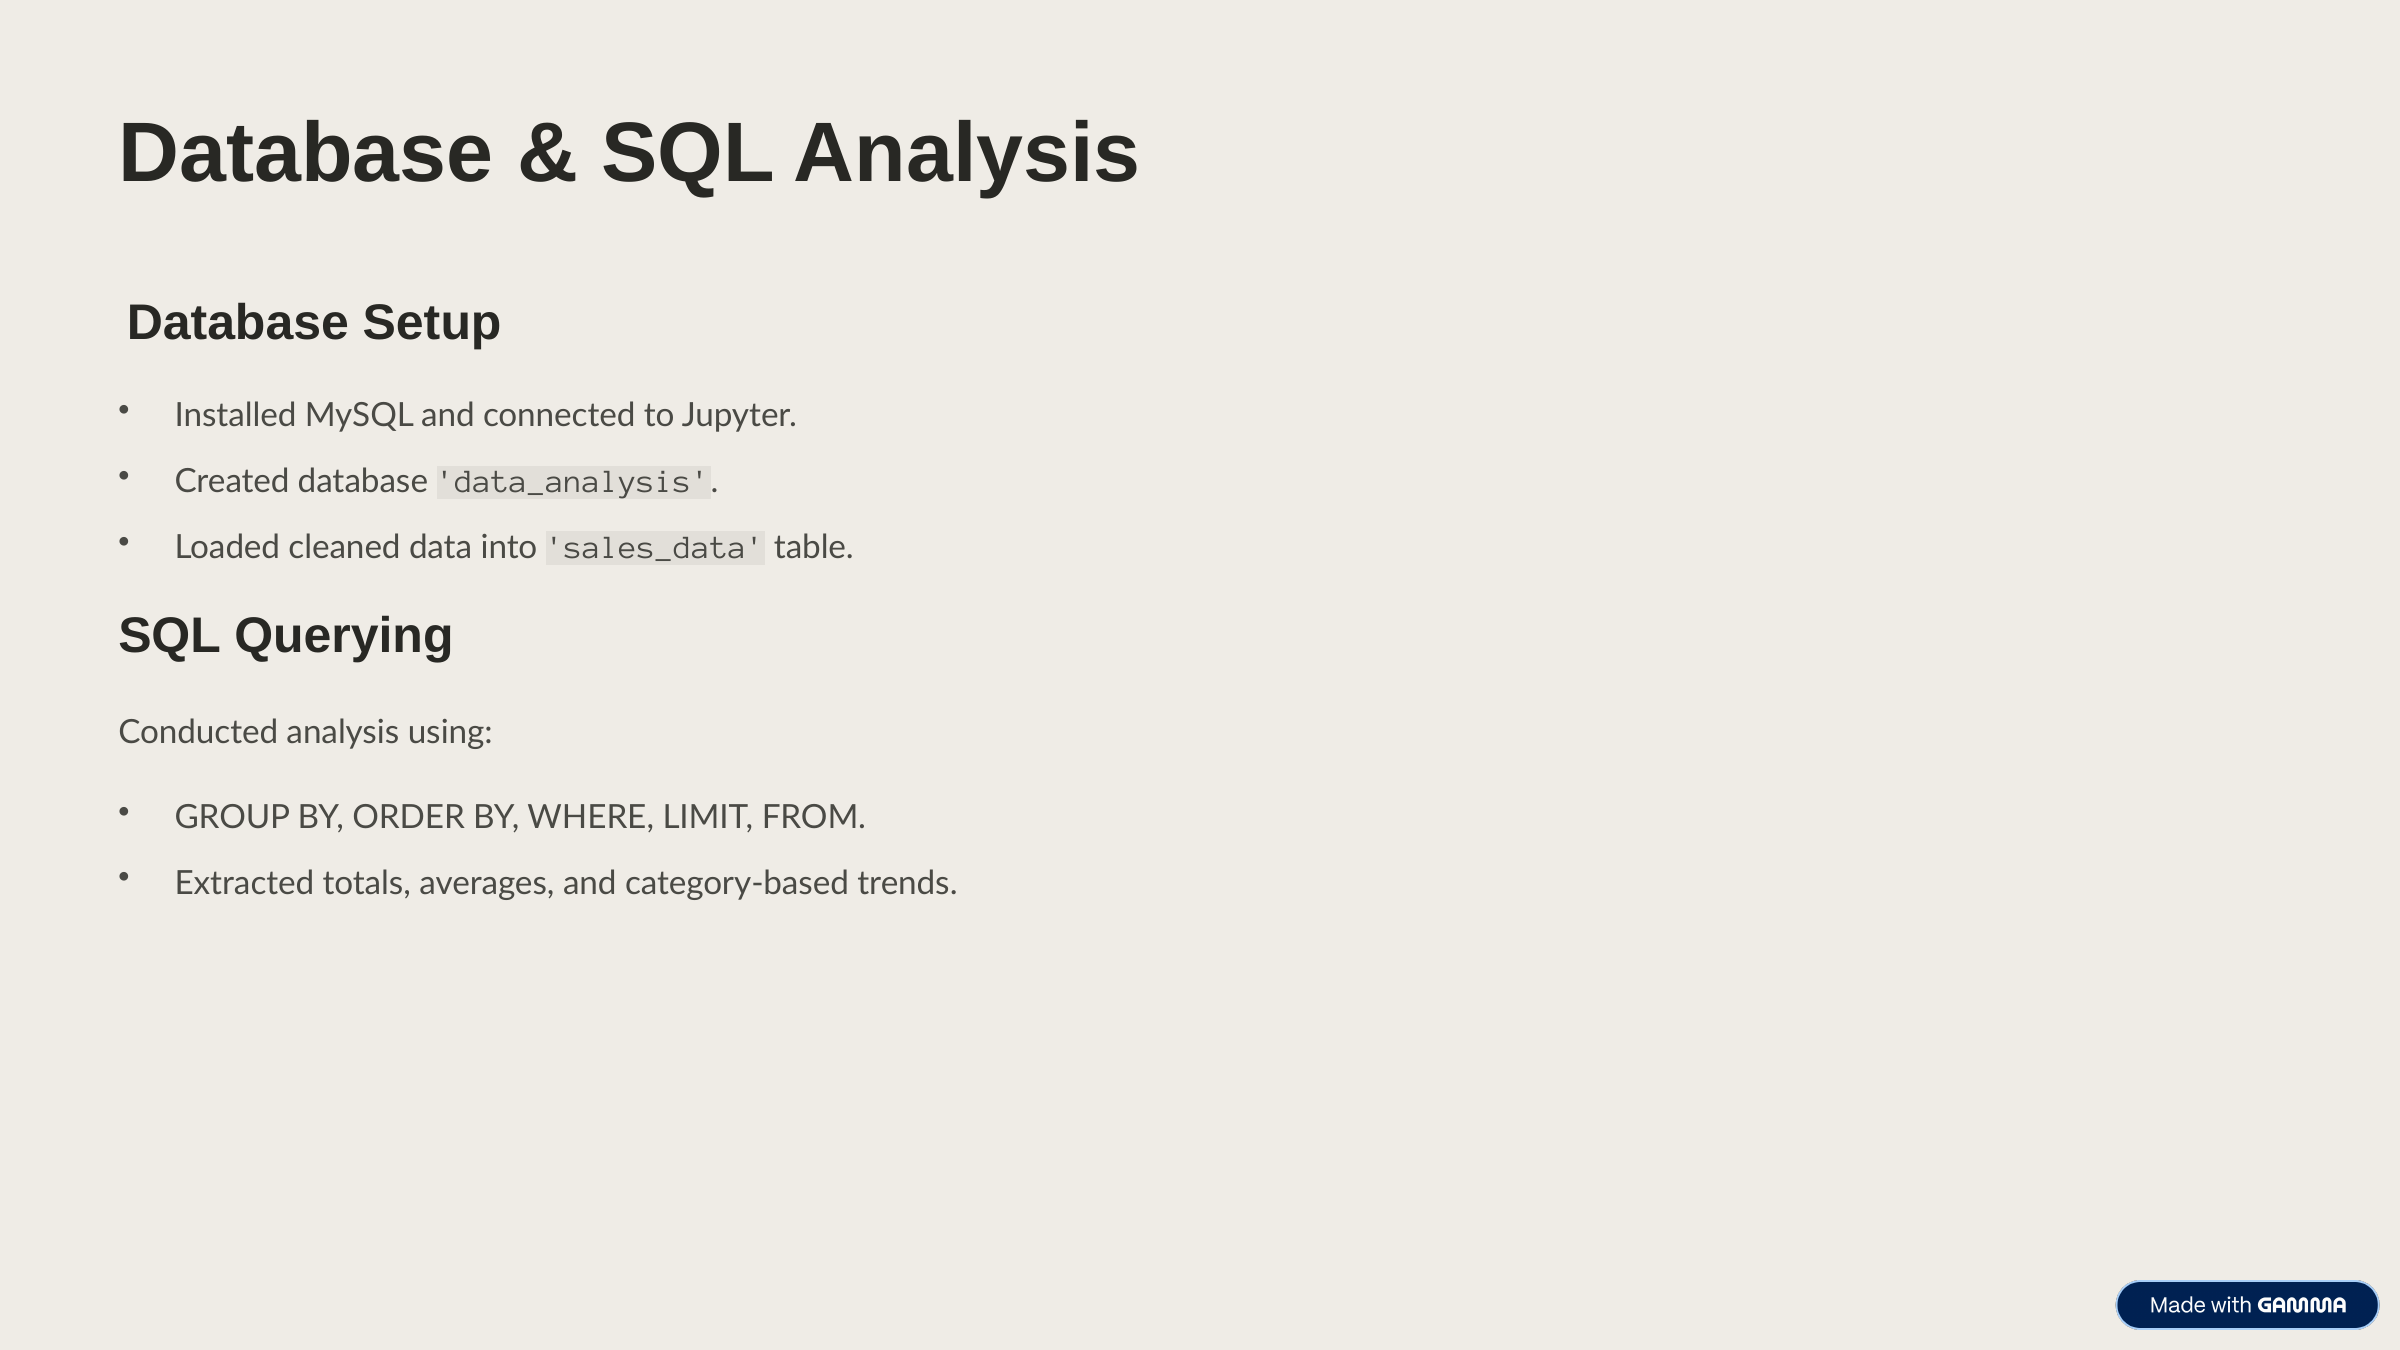

Database & SQL Analysis
Database Setup
Installed MySQL and connected to Jupyter.
Created database 'data_analysis'.
Loaded cleaned data into 'sales_data' table.
SQL Querying
Conducted analysis using:
GROUP BY, ORDER BY, WHERE, LIMIT, FROM.
Extracted totals, averages, and category-based trends.